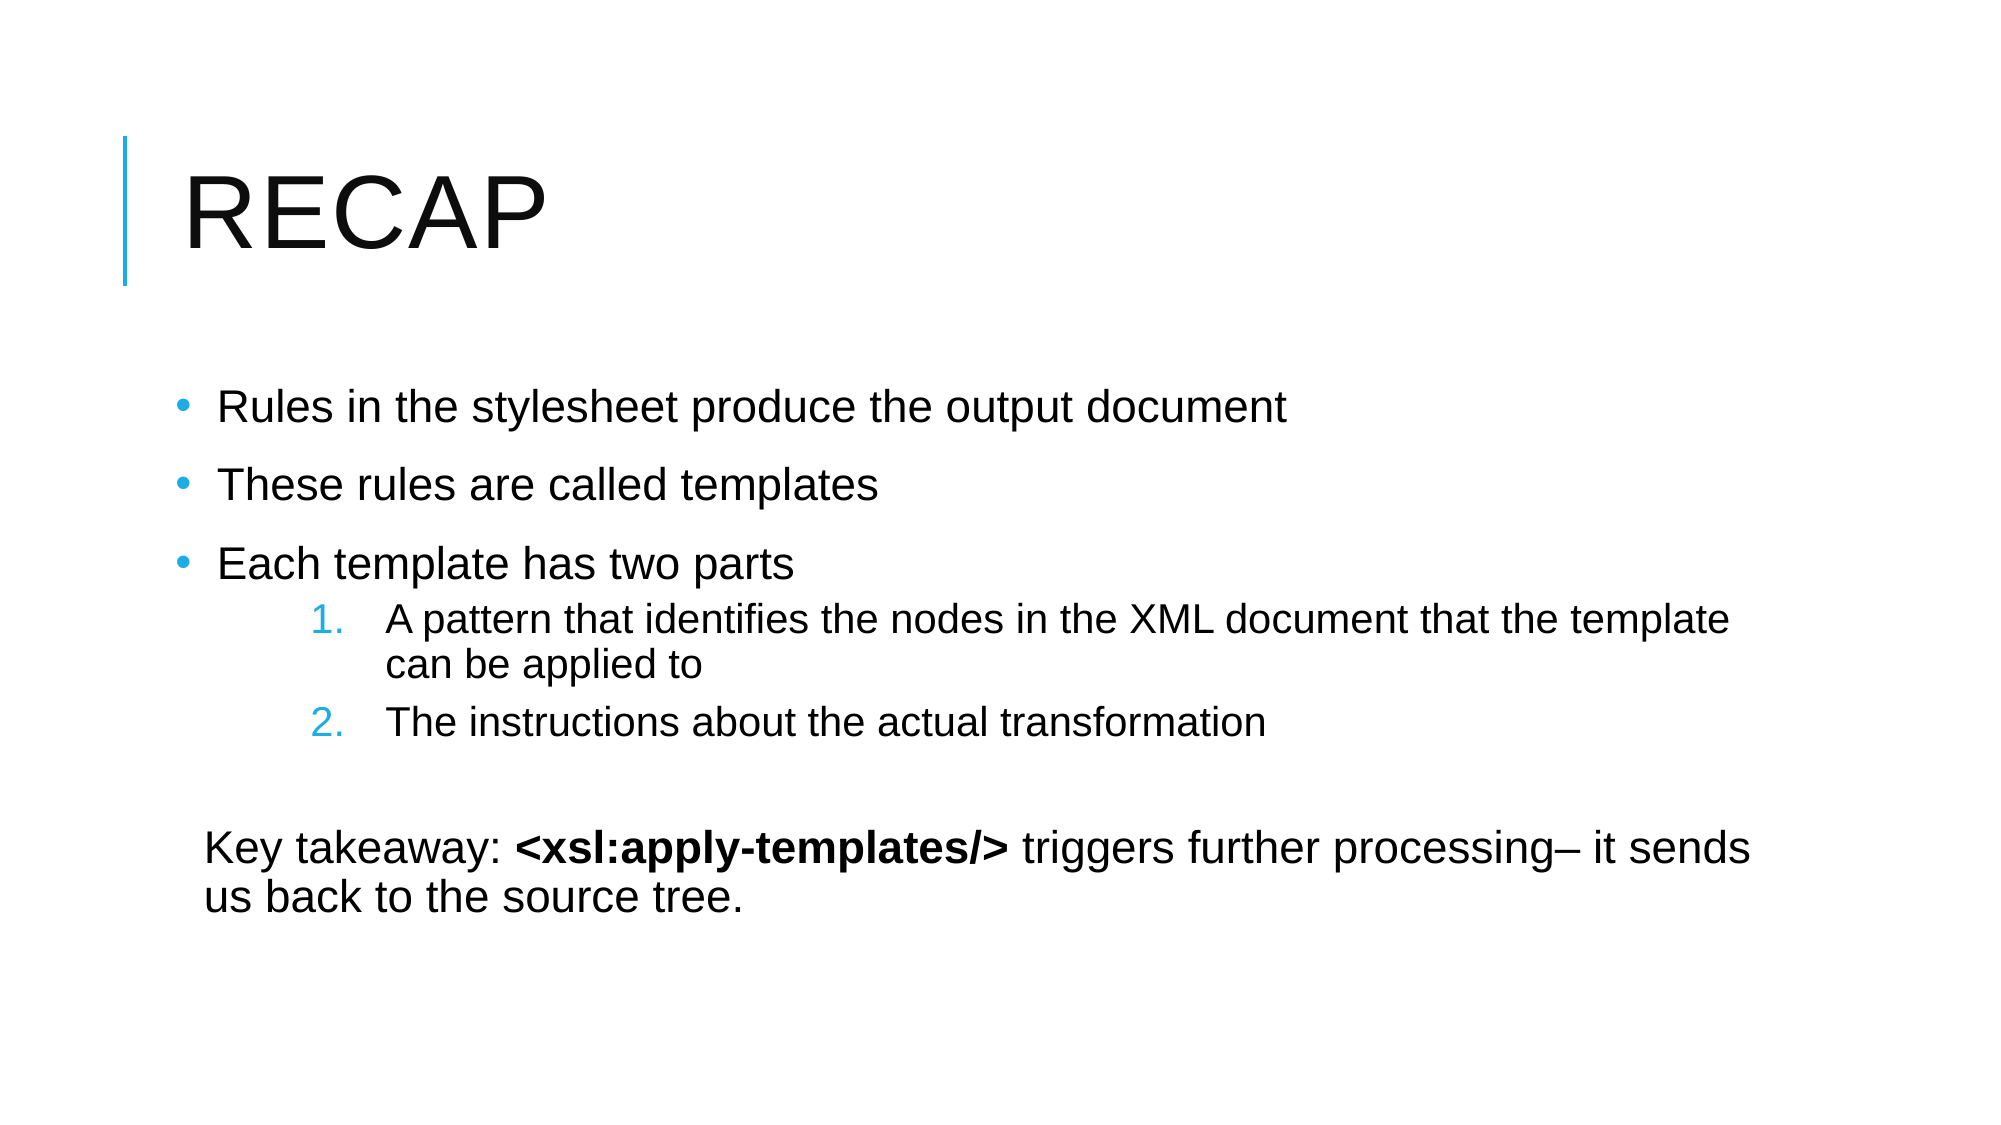

# Recap
  Rules in the stylesheet produce the output document
  These rules are called templates
  Each template has two parts
A pattern that identifies the nodes in the XML document that the template can be applied to
The instructions about the actual transformation

Key takeaway: <xsl:apply-templates/> triggers further processing– it sends us back to the source tree.